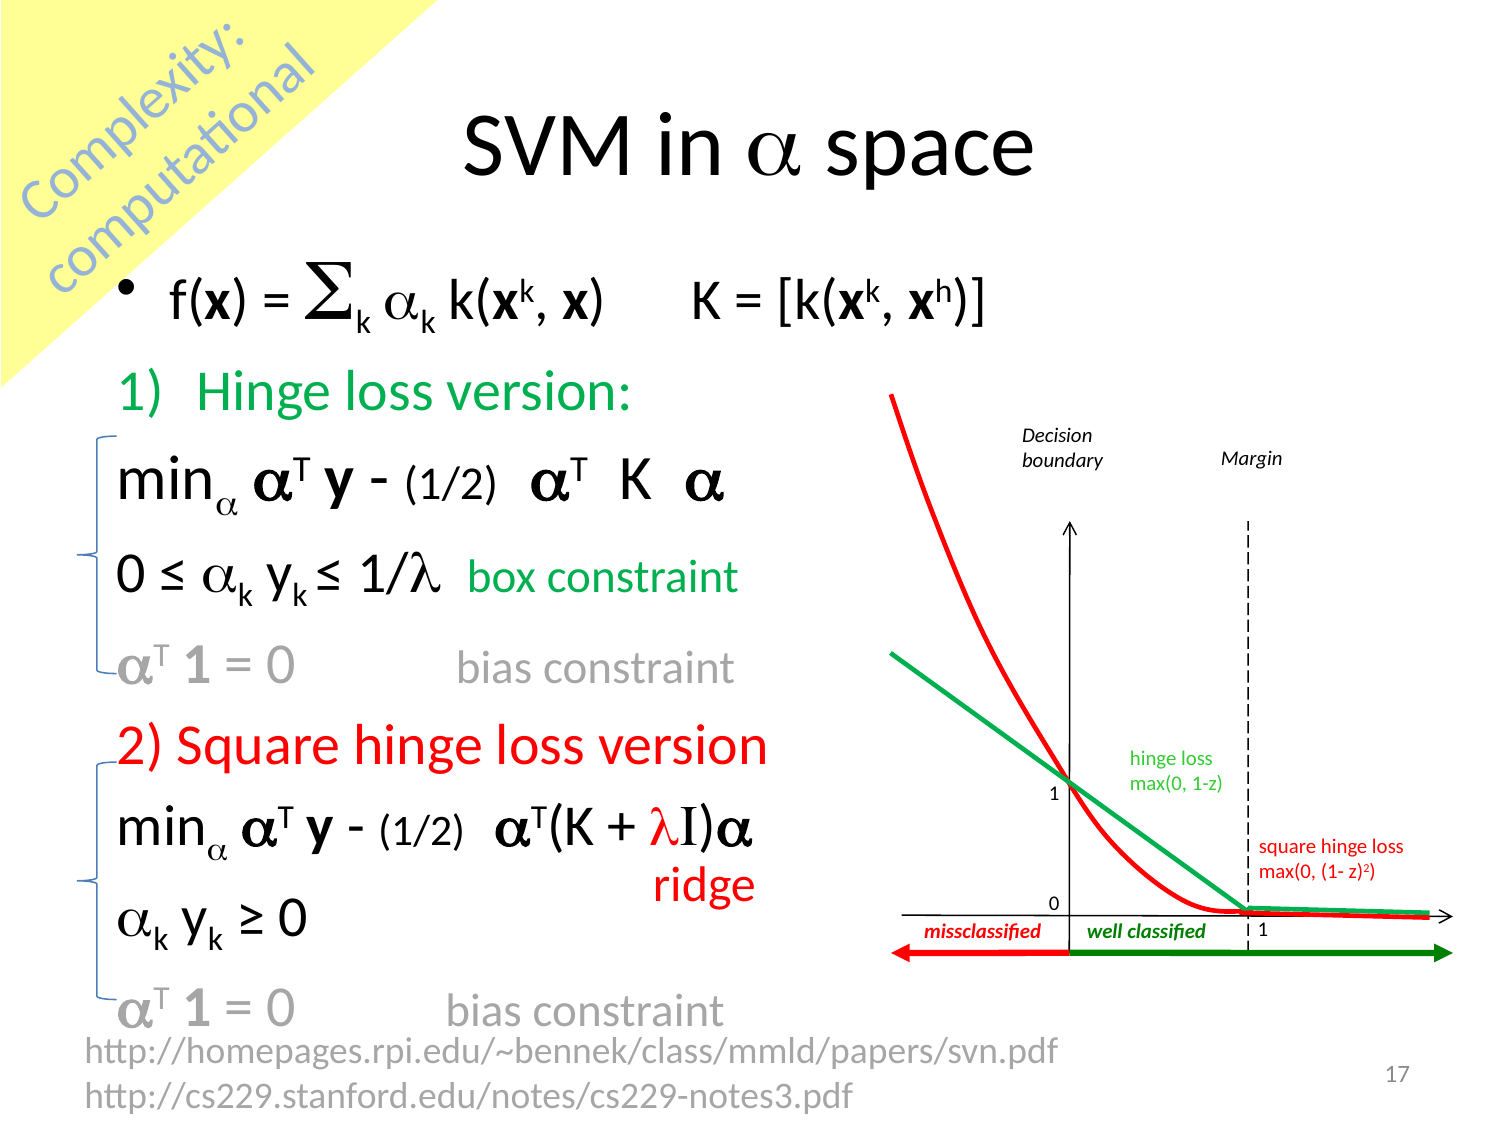

# SVM in α space
Complexity:
computational
f(x) = Σk αk k(xk, x) 		K = [k(xk, xh)]
Hinge loss version:
minα αT y - (1/2) αT K α
0 ≤ αk yk ≤ 1/λ  box constraint
αT 1 = 0 	      bias constraint
2) Square hinge loss version
minα αT y - (1/2) αT(K + λΙ)α
αk yk ≥ 0
αT 1 = 0  	         bias constraint

Decision boundary

hinge loss max(0, 1-z)
1
square hinge loss max(0, (1- z)2)
0
1
missclassified
well classified

Margin

ridge
http://homepages.rpi.edu/~bennek/class/mmld/papers/svn.pdf
http://cs229.stanford.edu/notes/cs229-notes3.pdf
17